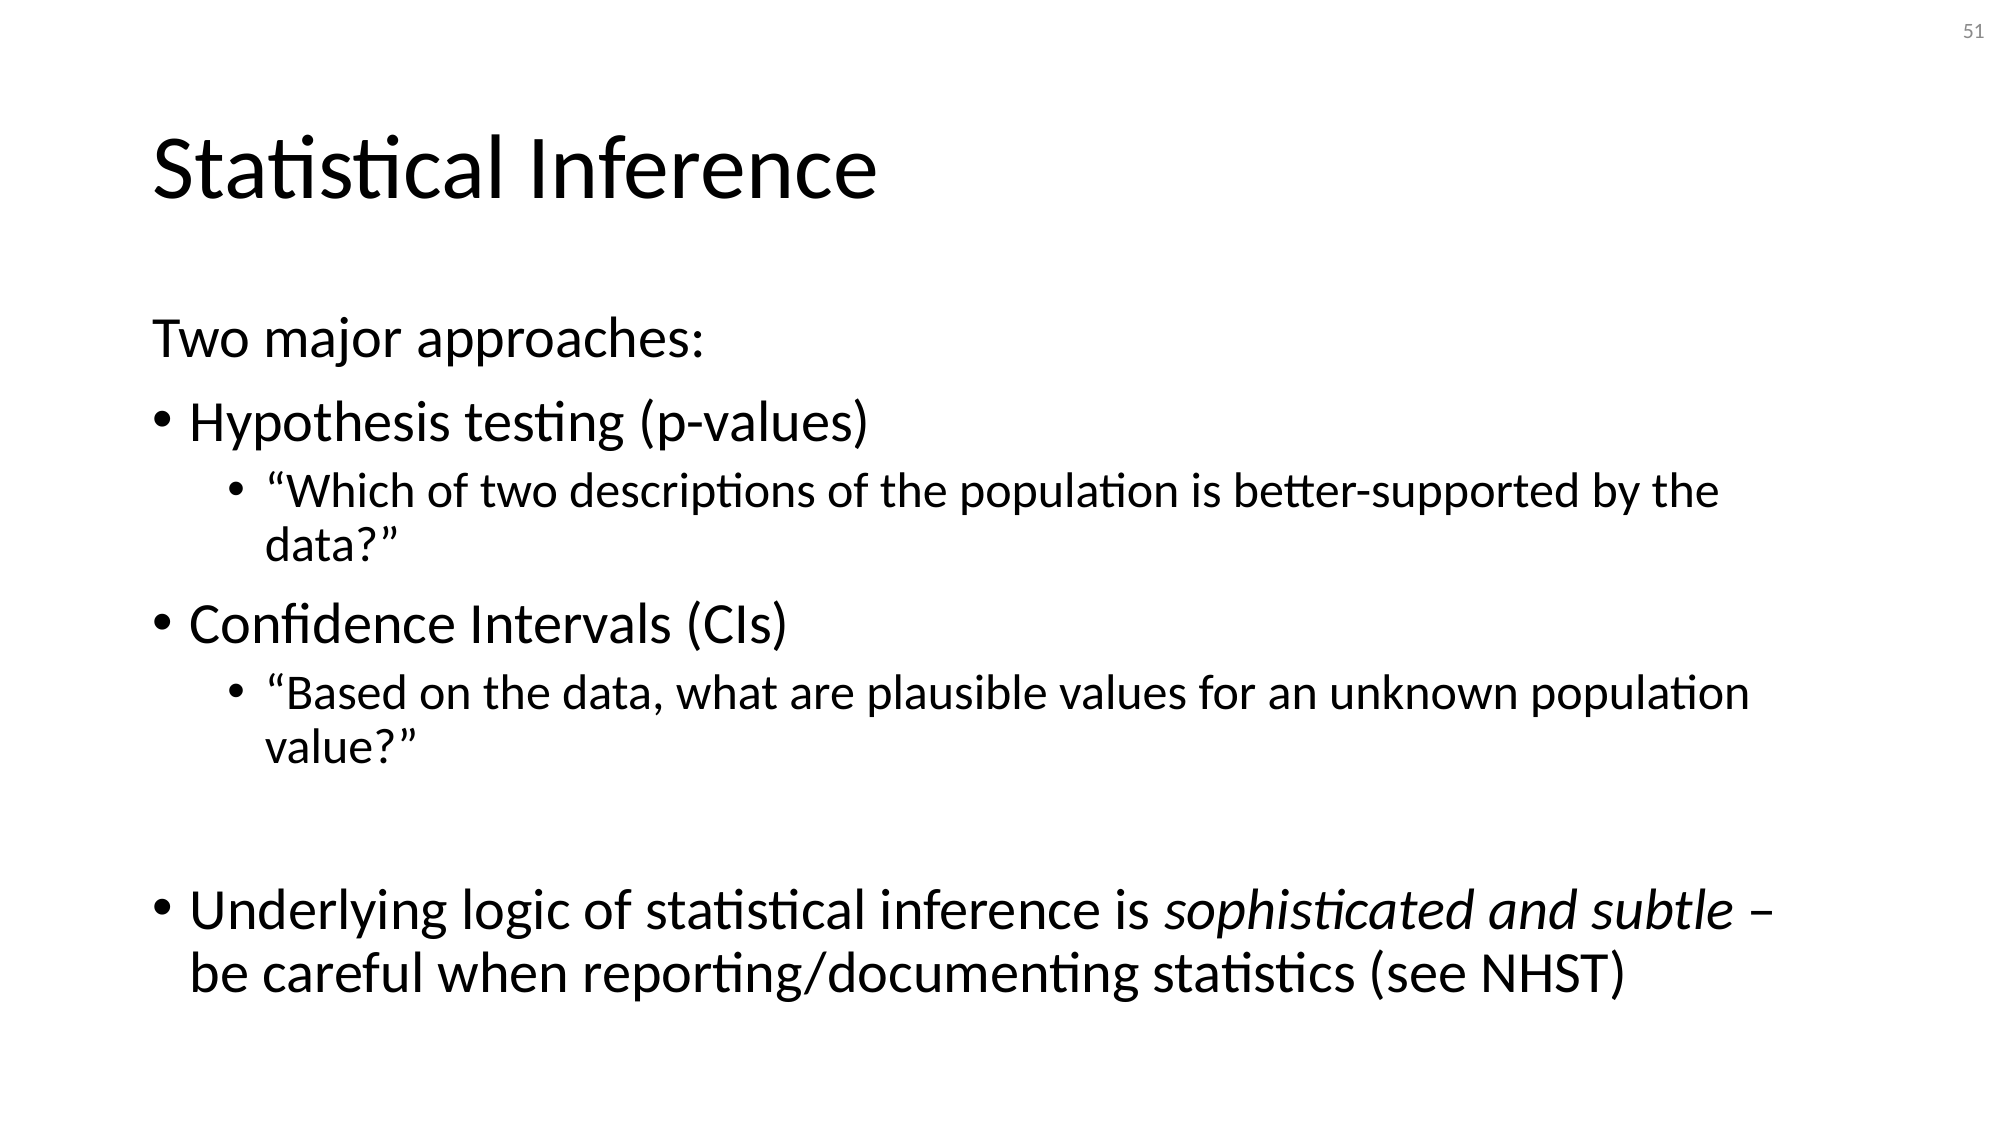

51
# Statistical Inference
Two major approaches:
Hypothesis testing (p-values)
“Which of two descriptions of the population is better-supported by the data?”
Confidence Intervals (CIs)
“Based on the data, what are plausible values for an unknown population value?”

Underlying logic of statistical inference is sophisticated and subtle – be careful when reporting/documenting statistics (see NHST)